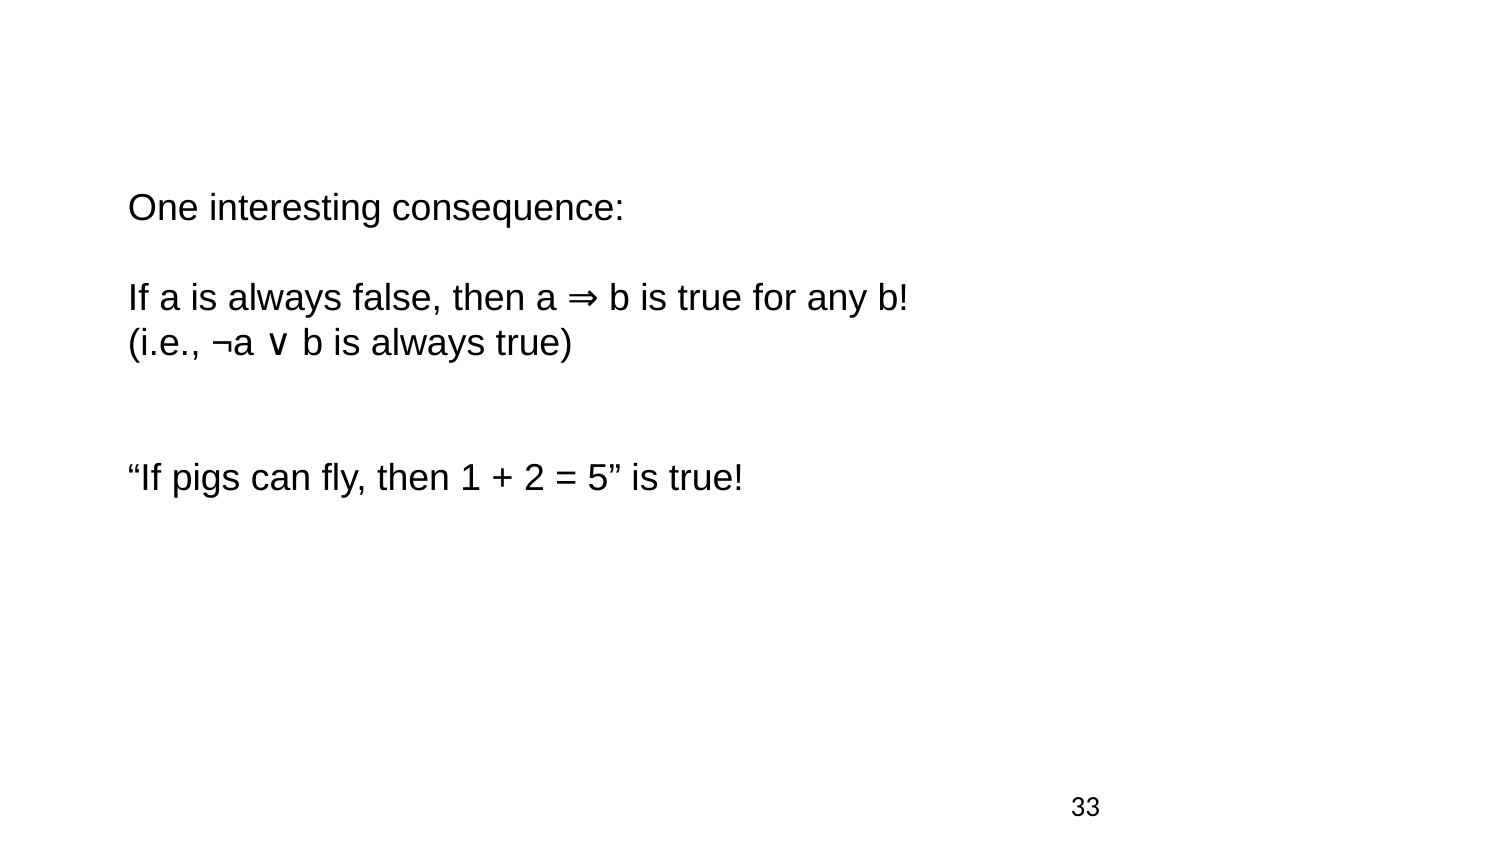

#
One interesting consequence:

If a is always false, then a ⇒ b is true for any b!
(i.e., ¬a ∨ b is always true)

“If pigs can fly, then 1 + 2 = 5” is true!

33